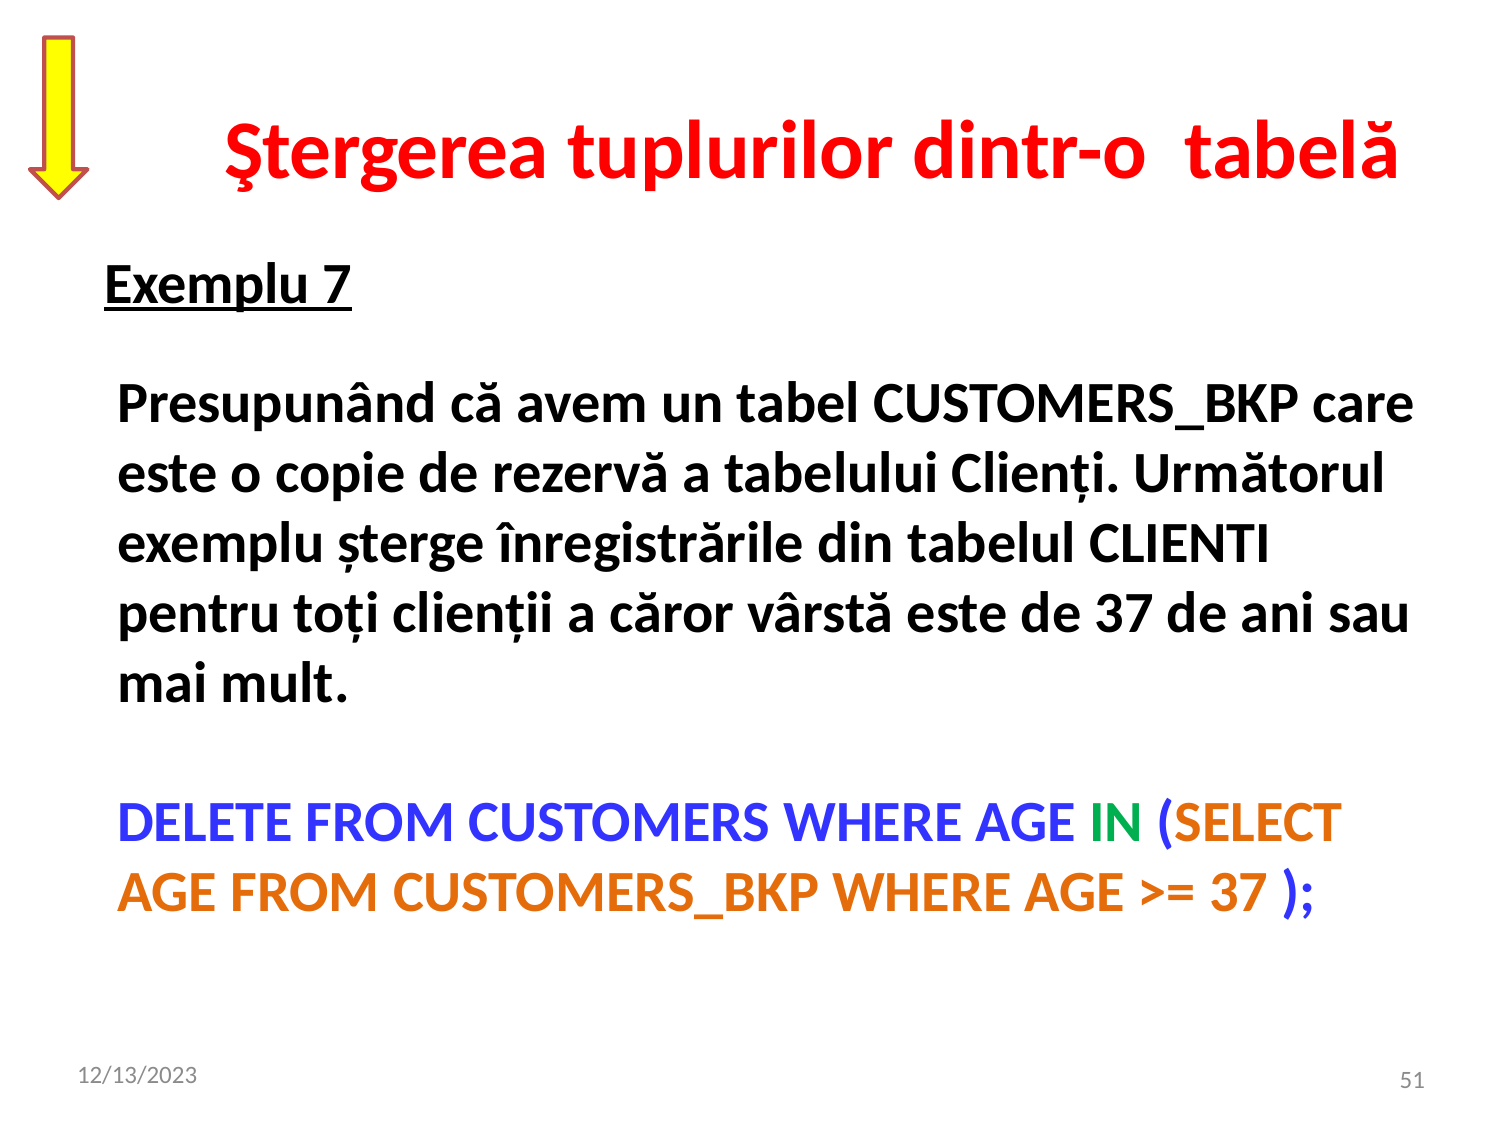

# Ştergerea tuplurilor dintr-o  tabelă
Exemplu 7
Presupunând că avem un tabel CUSTOMERS_BKP care este o copie de rezervă a tabelului Clienți. Următorul exemplu șterge înregistrările din tabelul CLIENTI pentru toți clienții a căror vârstă este de 37 de ani sau mai mult.

DELETE FROM CUSTOMERS WHERE AGE IN (SELECT AGE FROM CUSTOMERS_BKP WHERE AGE >= 37 );
12/13/2023
51